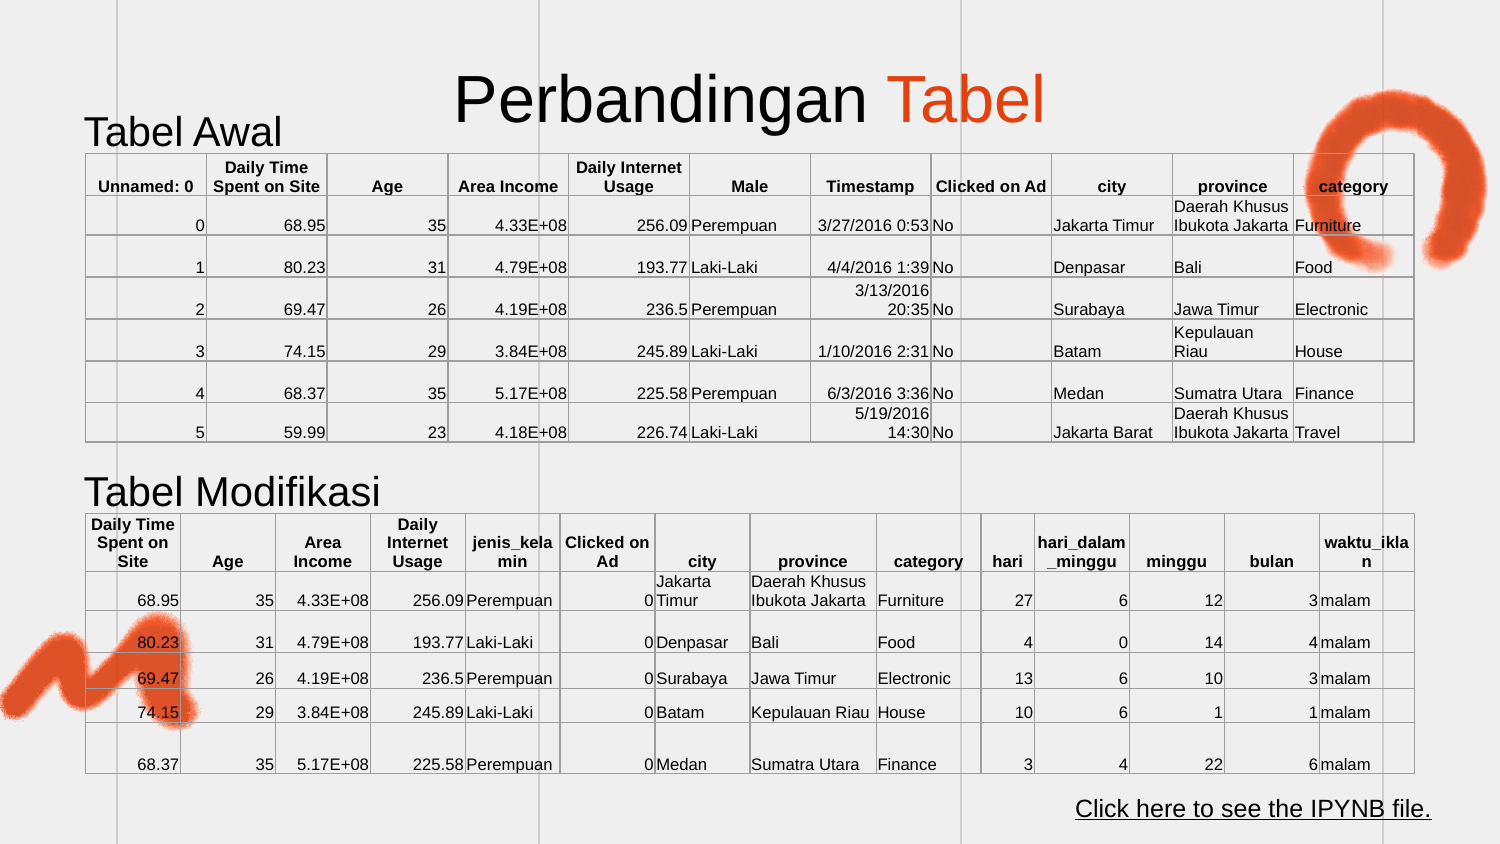

# Perbandingan Tabel
Tabel Awal
| Unnamed: 0 | Daily Time Spent on Site | Age | Area Income | Daily Internet Usage | Male | Timestamp | Clicked on Ad | city | province | category |
| --- | --- | --- | --- | --- | --- | --- | --- | --- | --- | --- |
| 0 | 68.95 | 35 | 4.33E+08 | 256.09 | Perempuan | 3/27/2016 0:53 | No | Jakarta Timur | Daerah Khusus Ibukota Jakarta | Furniture |
| 1 | 80.23 | 31 | 4.79E+08 | 193.77 | Laki-Laki | 4/4/2016 1:39 | No | Denpasar | Bali | Food |
| 2 | 69.47 | 26 | 4.19E+08 | 236.5 | Perempuan | 3/13/2016 20:35 | No | Surabaya | Jawa Timur | Electronic |
| 3 | 74.15 | 29 | 3.84E+08 | 245.89 | Laki-Laki | 1/10/2016 2:31 | No | Batam | Kepulauan Riau | House |
| 4 | 68.37 | 35 | 5.17E+08 | 225.58 | Perempuan | 6/3/2016 3:36 | No | Medan | Sumatra Utara | Finance |
| 5 | 59.99 | 23 | 4.18E+08 | 226.74 | Laki-Laki | 5/19/2016 14:30 | No | Jakarta Barat | Daerah Khusus Ibukota Jakarta | Travel |
Tabel Modifikasi
| Daily Time Spent on Site | Age | Area Income | Daily Internet Usage | jenis\_kelamin | Clicked on Ad | city | province | category | hari | hari\_dalam\_minggu | minggu | bulan | waktu\_iklan |
| --- | --- | --- | --- | --- | --- | --- | --- | --- | --- | --- | --- | --- | --- |
| 68.95 | 35 | 4.33E+08 | 256.09 | Perempuan | 0 | Jakarta Timur | Daerah Khusus Ibukota Jakarta | Furniture | 27 | 6 | 12 | 3 | malam |
| 80.23 | 31 | 4.79E+08 | 193.77 | Laki-Laki | 0 | Denpasar | Bali | Food | 4 | 0 | 14 | 4 | malam |
| 69.47 | 26 | 4.19E+08 | 236.5 | Perempuan | 0 | Surabaya | Jawa Timur | Electronic | 13 | 6 | 10 | 3 | malam |
| 74.15 | 29 | 3.84E+08 | 245.89 | Laki-Laki | 0 | Batam | Kepulauan Riau | House | 10 | 6 | 1 | 1 | malam |
| 68.37 | 35 | 5.17E+08 | 225.58 | Perempuan | 0 | Medan | Sumatra Utara | Finance | 3 | 4 | 22 | 6 | malam |
Click here to see the IPYNB file.